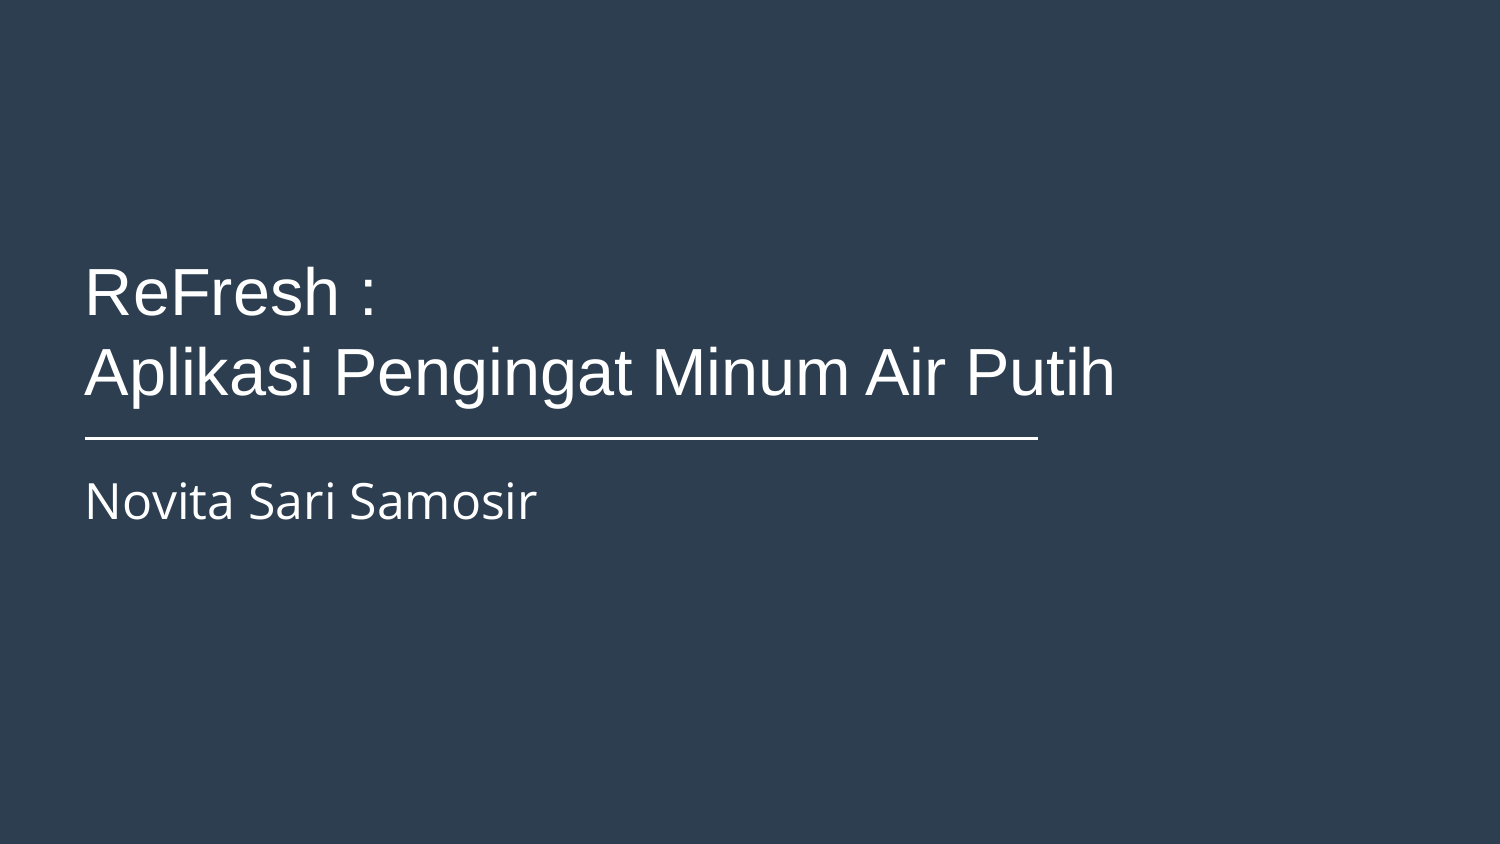

ReFresh :
Aplikasi Pengingat Minum Air Putih
Novita Sari Samosir